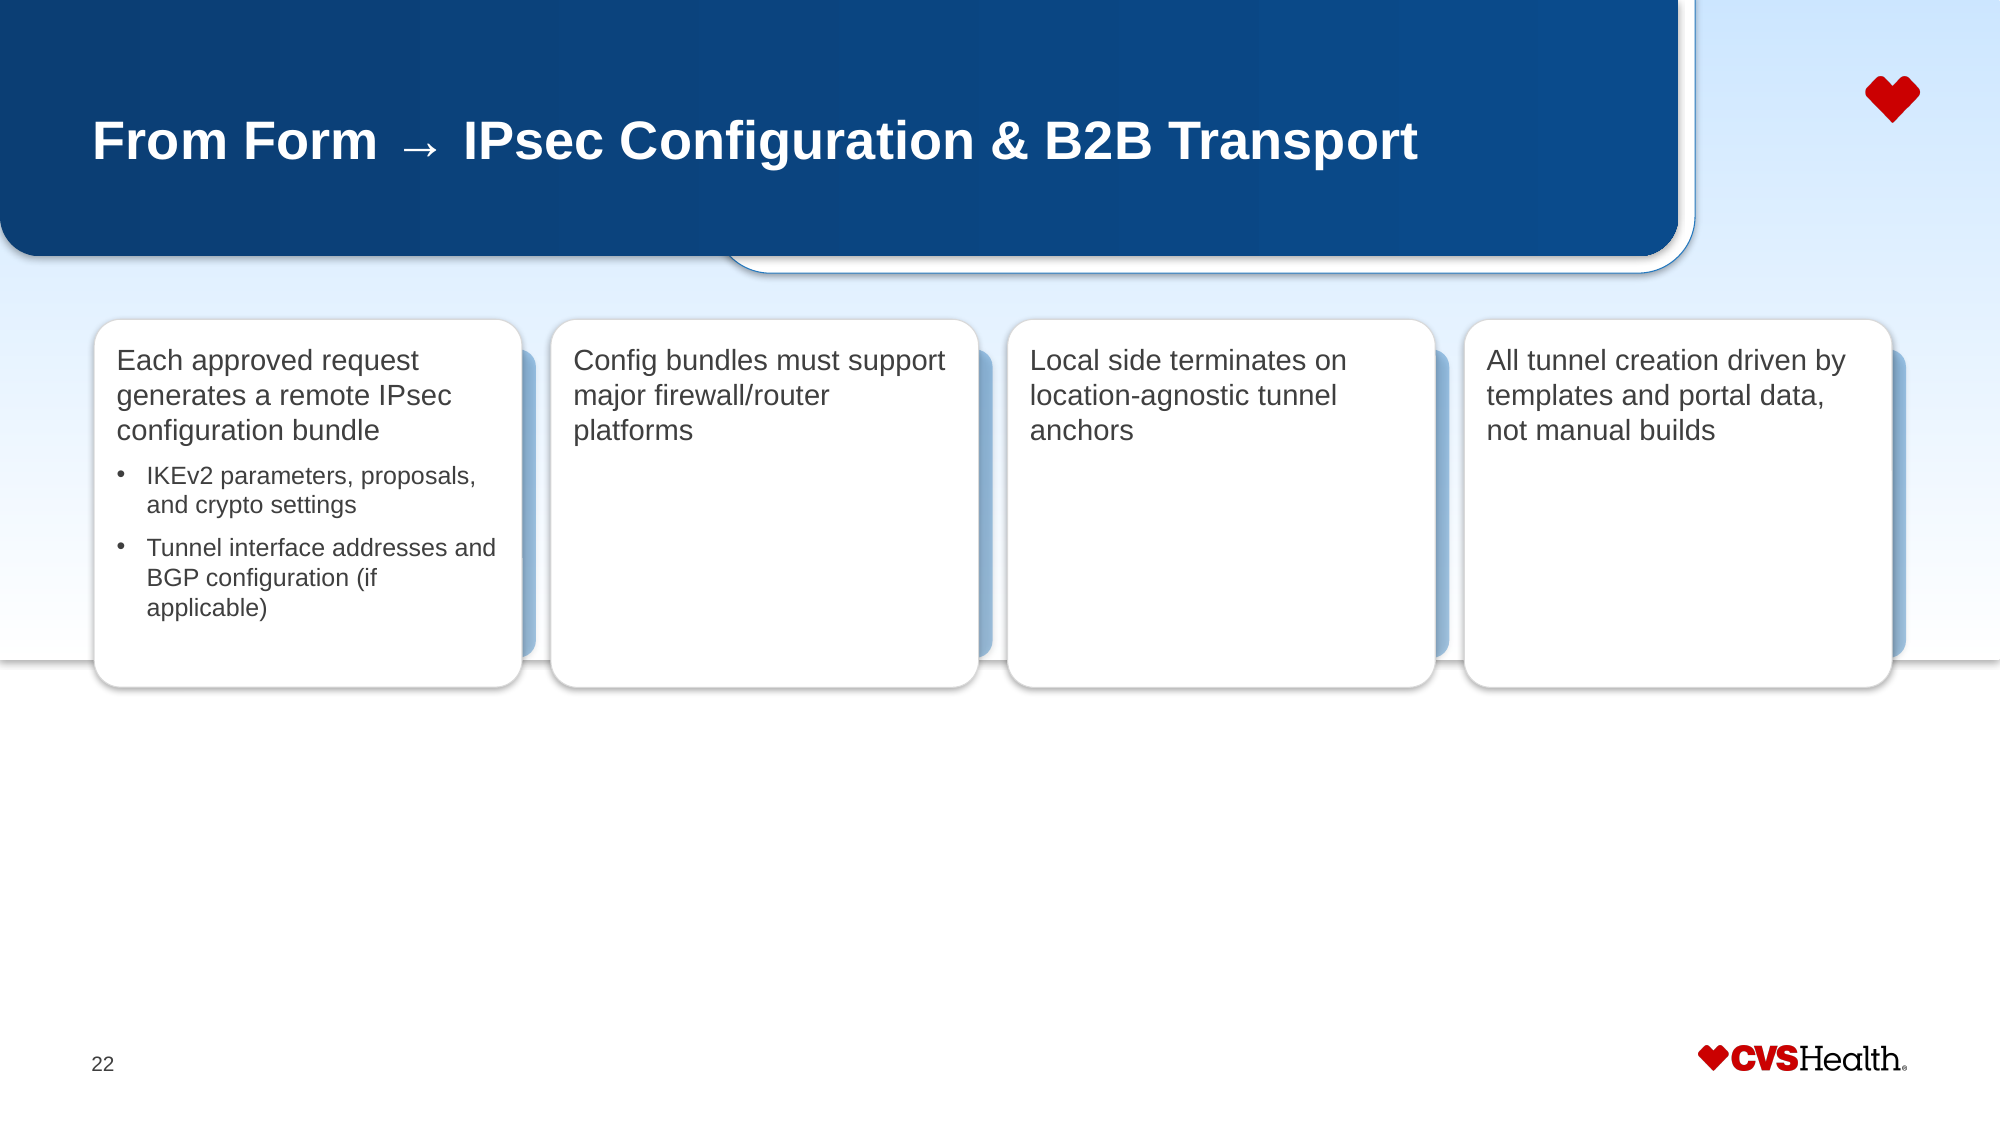

# From Form → IPsec Configuration & B2B Transport
Each approved request generates a remote IPsec configuration bundle
IKEv2 parameters, proposals, and crypto settings
Tunnel interface addresses and BGP configuration (if applicable)

Config bundles must support major firewall/router platforms

Local side terminates on location-agnostic tunnel anchors

All tunnel creation driven by templates and portal data, not manual builds